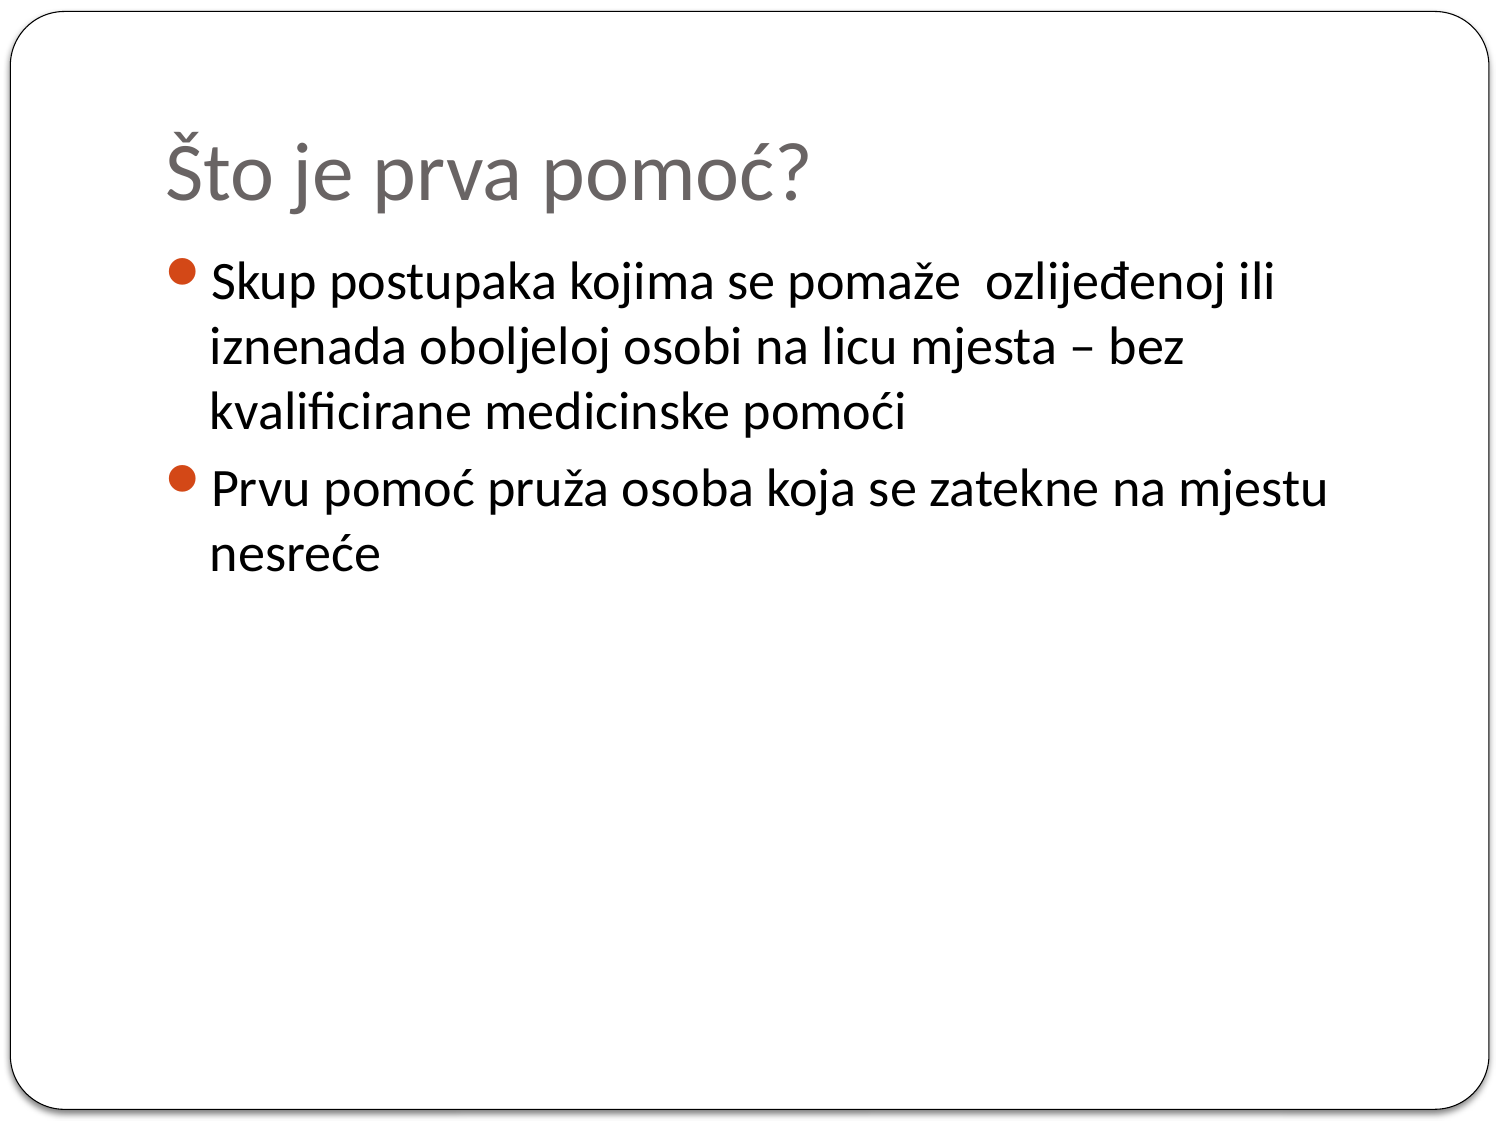

# Što je prva pomoć?
Skup postupaka kojima se pomaže  ozlijeđenoj ili iznenada oboljeloj osobi na licu mjesta – bez kvalificirane medicinske pomoći
Prvu pomoć pruža osoba koja se zatekne na mjestu nesreće